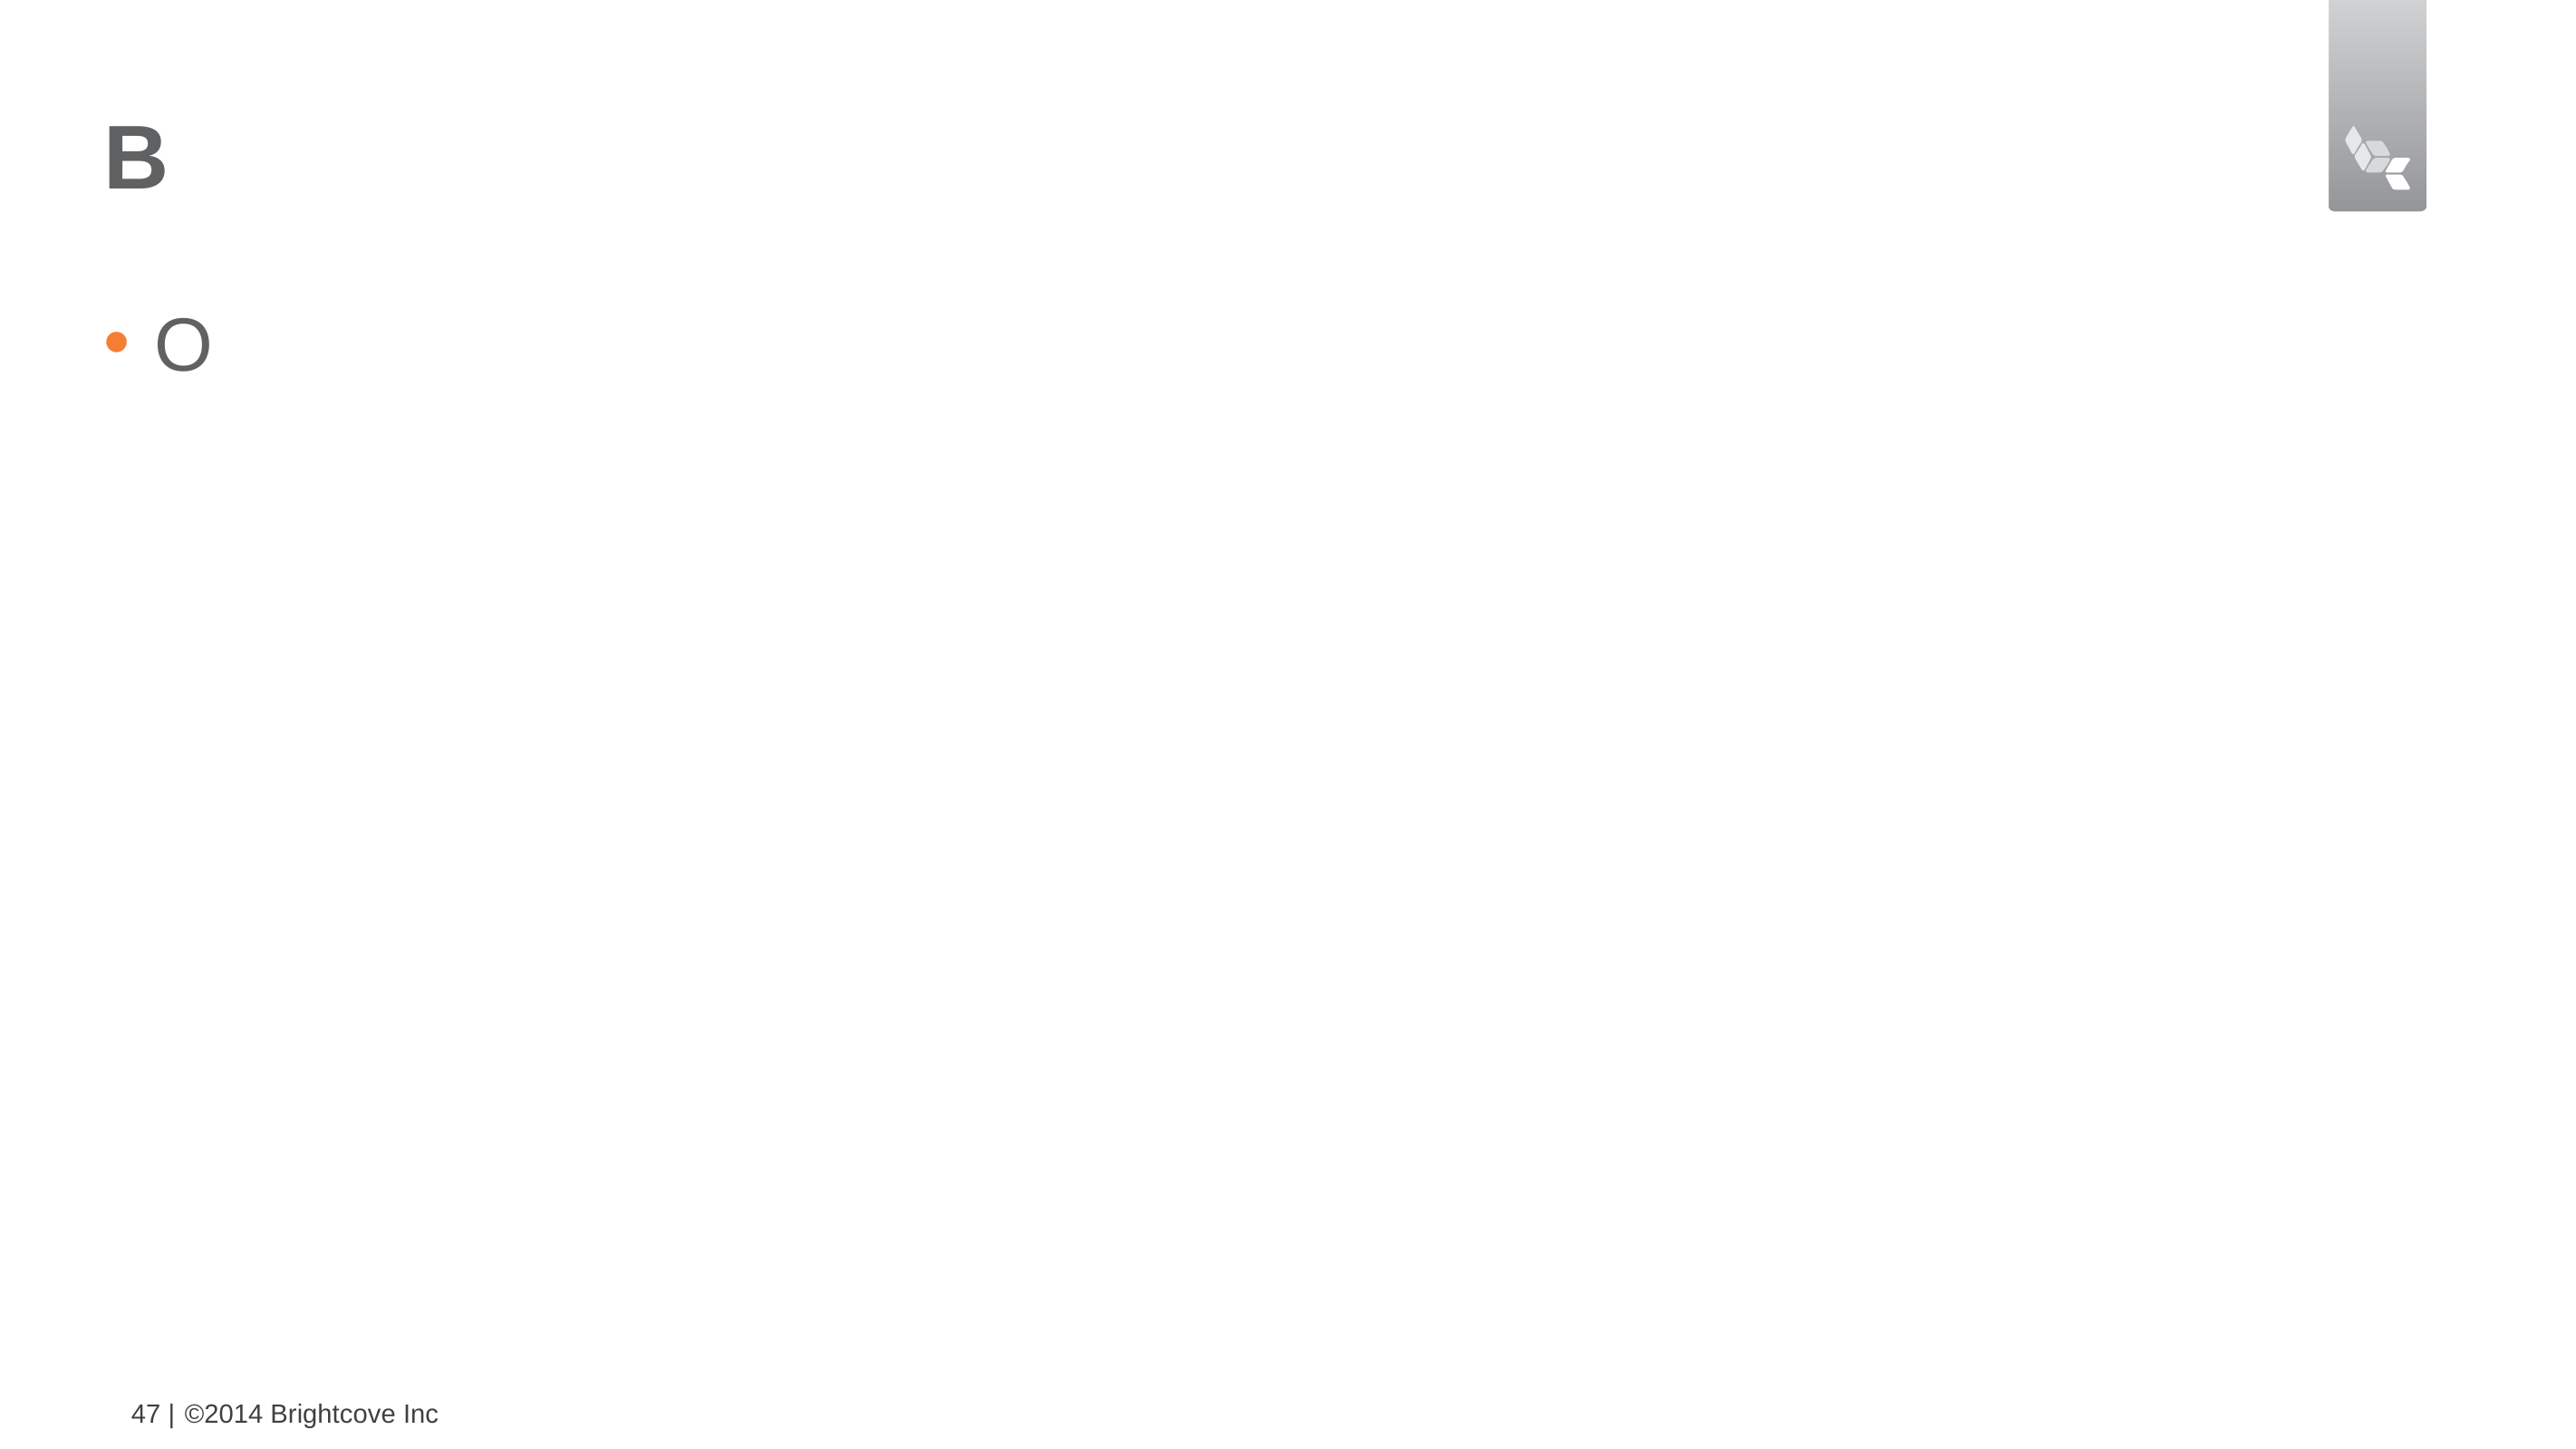

# B
O
47 |
©2014 Brightcove Inc